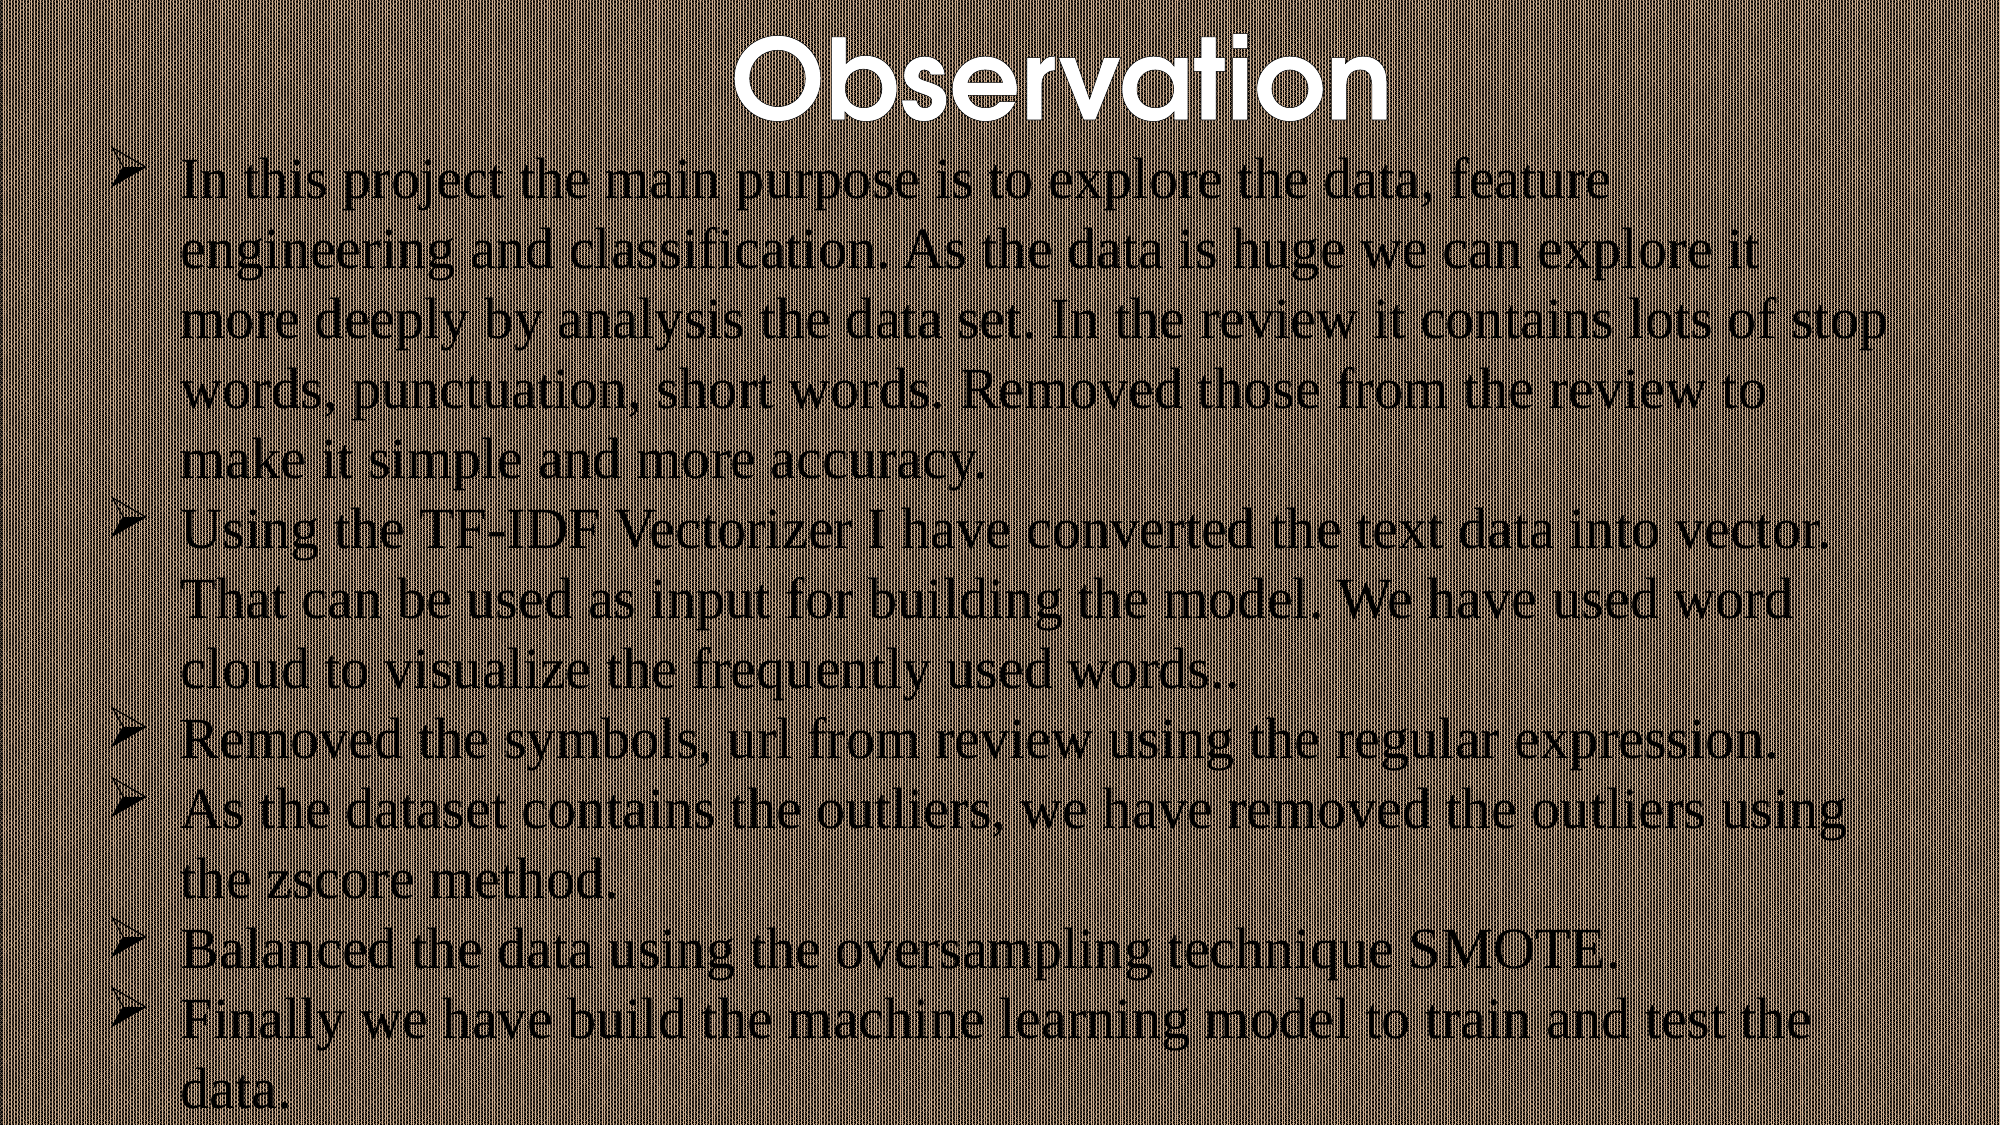

Observation
In this project the main purpose is to explore the data, feature engineering and classification. As the data is huge we can explore it more deeply by analysis the data set. In the review it contains lots of stop words, punctuation, short words. Removed those from the review to make it simple and more accuracy.
Using the TF-IDF Vectorizer I have converted the text data into vector. That can be used as input for building the model. We have used word cloud to visualize the frequently used words..
Removed the symbols, url from review using the regular expression.
As the dataset contains the outliers, we have removed the outliers using the zscore method.
Balanced the data using the oversampling technique SMOTE.
Finally we have build the machine learning model to train and test the data.